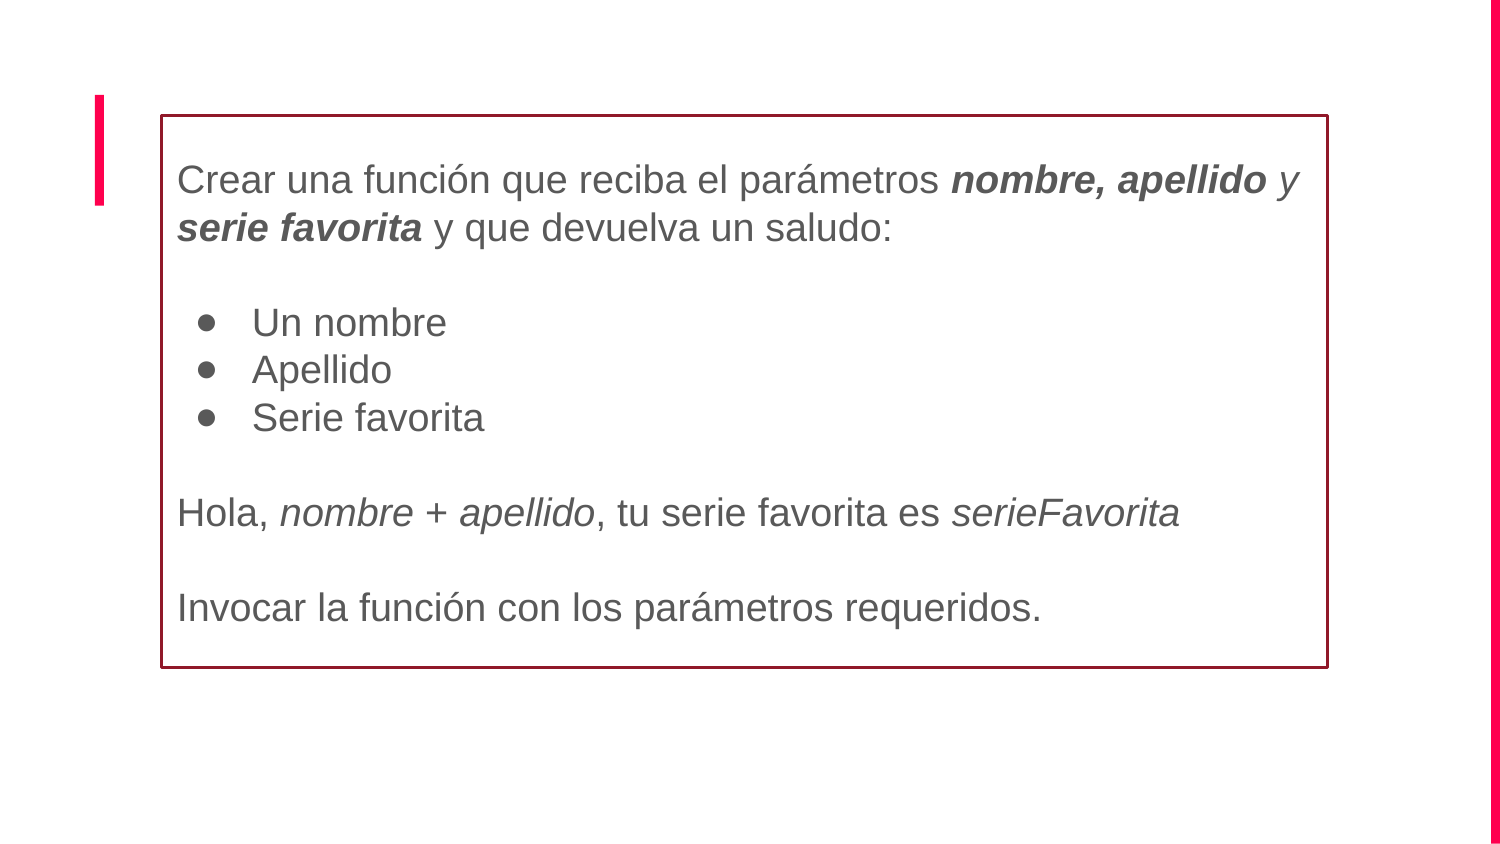

Crear una función que reciba el parámetros nombre, apellido y  serie favorita y que devuelva un saludo:

Un nombre
Apellido
Serie favorita

Hola, nombre + apellido, tu serie favorita es serieFavorita

Invocar la función con los parámetros requeridos.